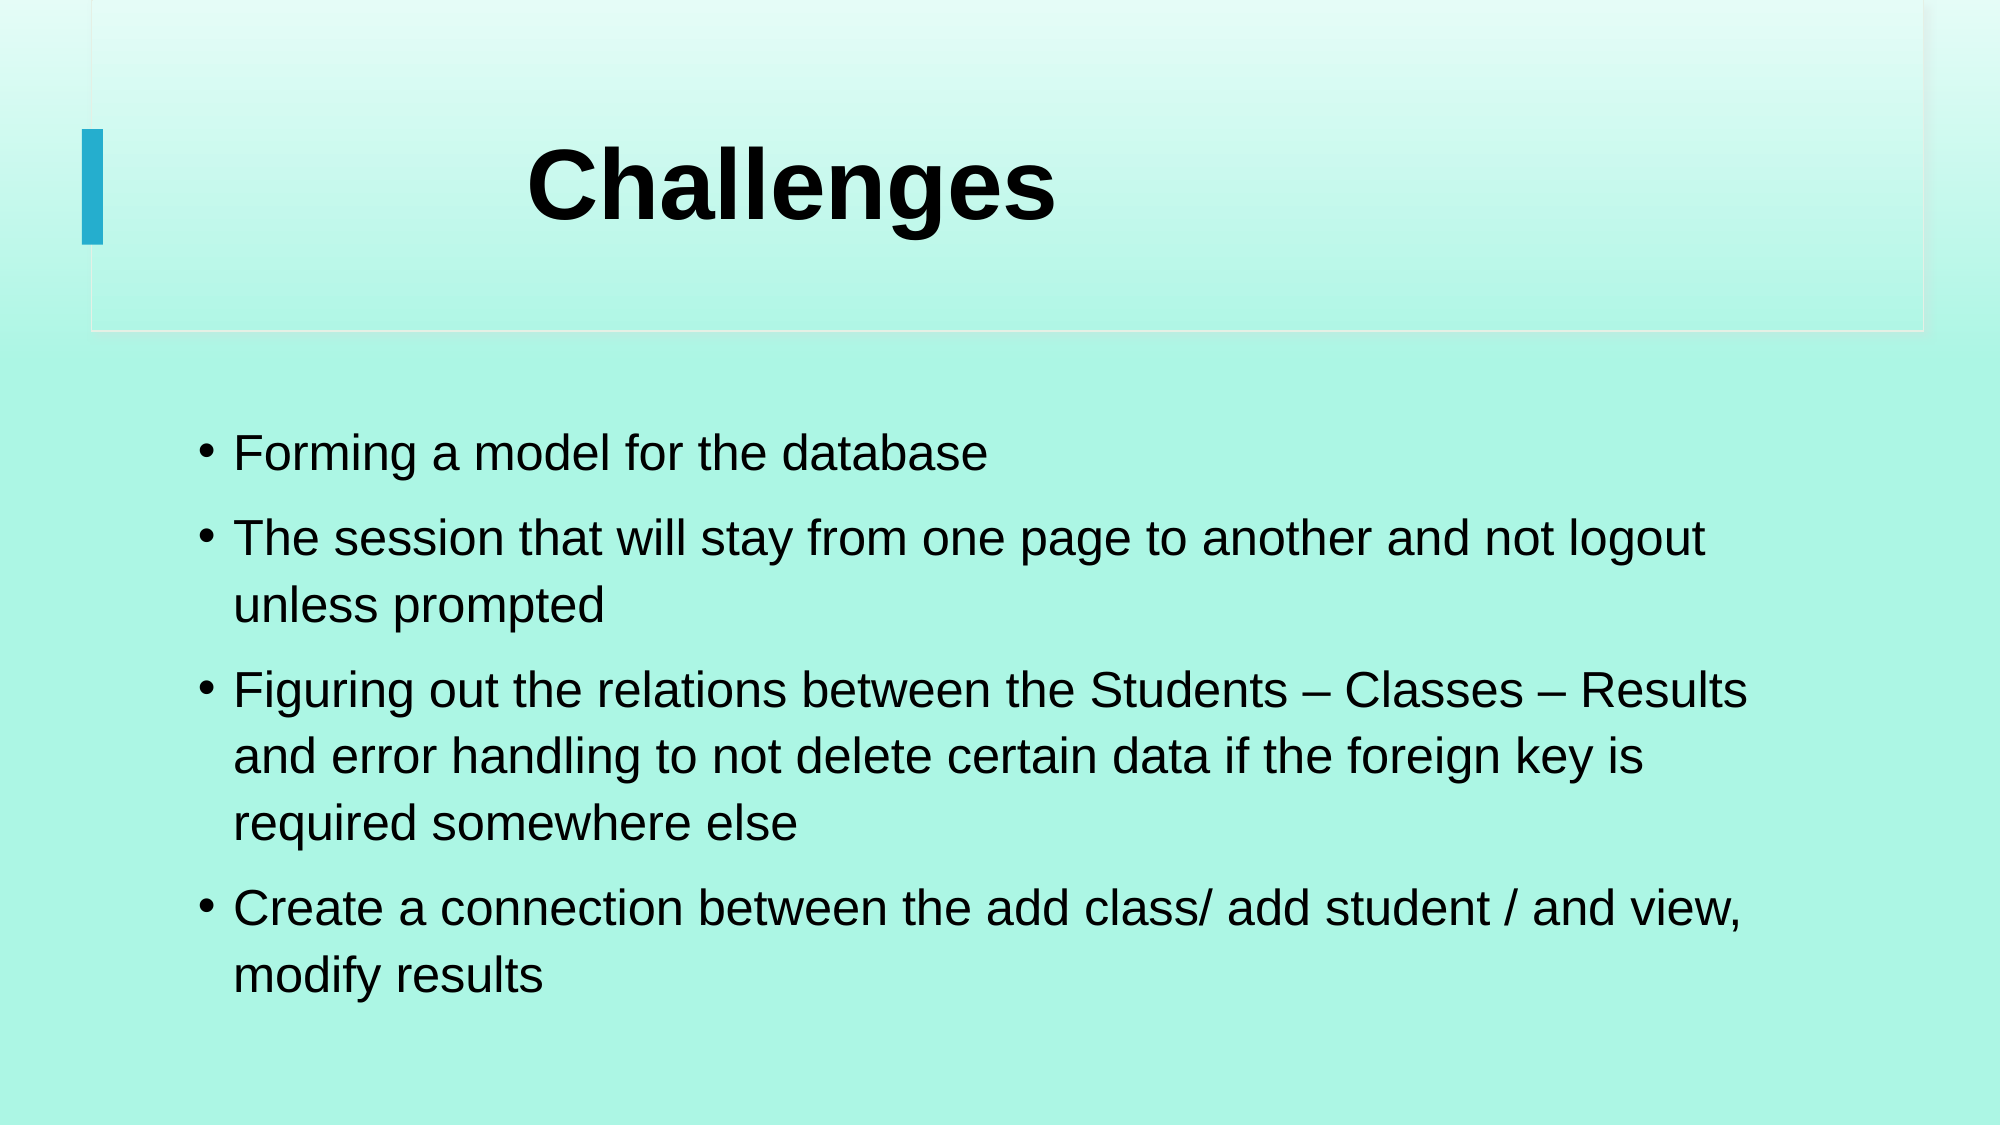

# Challenges
Forming a model for the database
The session that will stay from one page to another and not logout unless prompted
Figuring out the relations between the Students – Classes – Results and error handling to not delete certain data if the foreign key is required somewhere else
Create a connection between the add class/ add student / and view, modify results